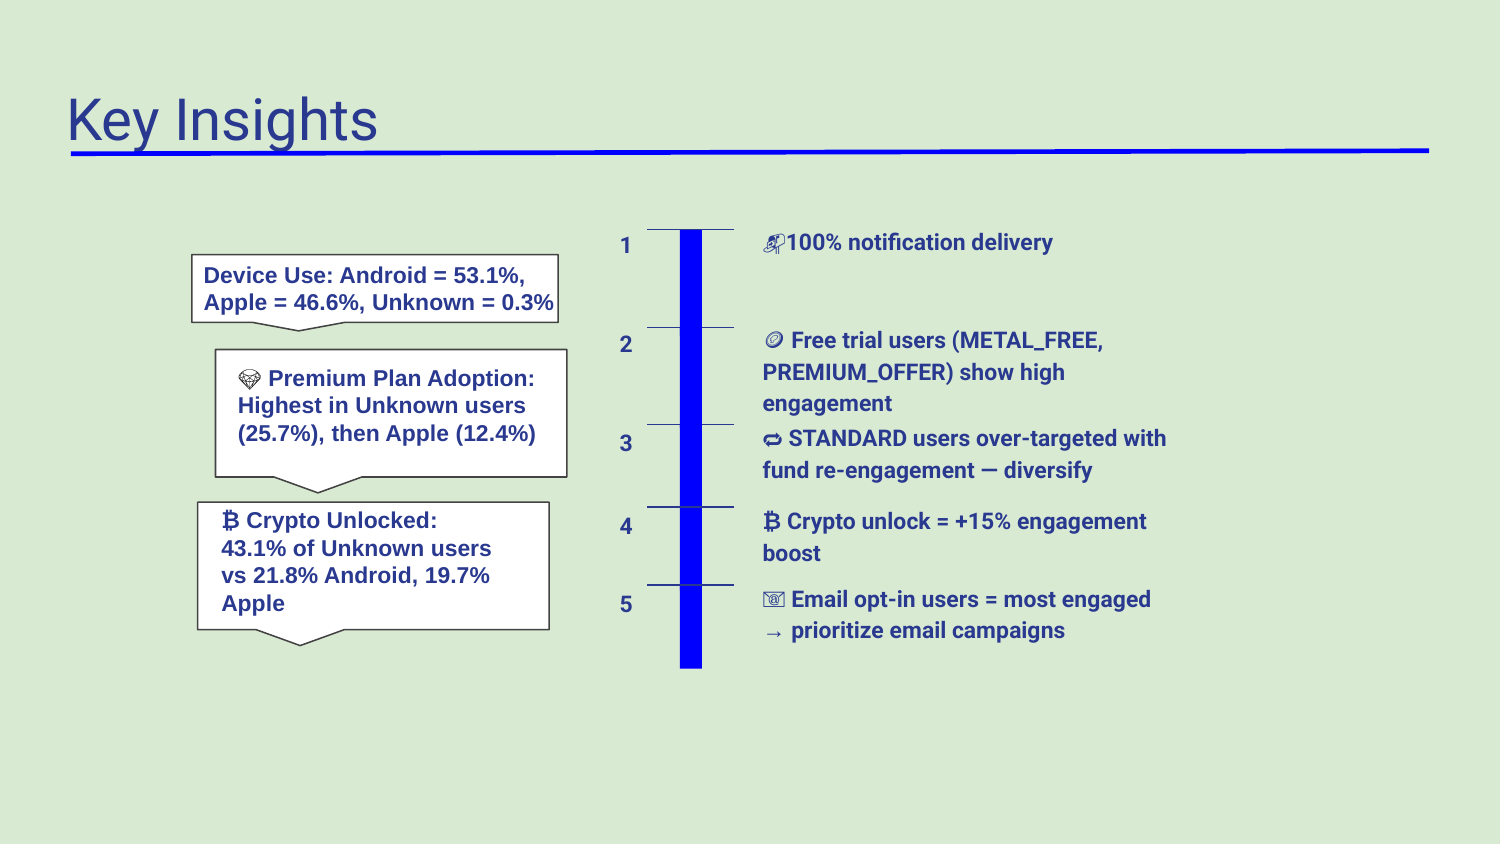

Key Insights

📬100% notification delivery
1

Device Use: Android = 53.1%, Apple = 46.6%, Unknown = 0.3%

🪙 Free trial users (METAL_FREE, PREMIUM_OFFER) show high engagement
2

💎 Premium Plan Adoption: Highest in Unknown users (25.7%), then Apple (12.4%)

🔁 STANDARD users over-targeted with fund re-engagement — diversify
3

₿ Crypto Unlocked: 43.1% of Unknown users vs 21.8% Android, 19.7% Apple
₿ Crypto unlock = +15% engagement boost
4

📧 Email opt-in users = most engaged → prioritize email campaigns
5